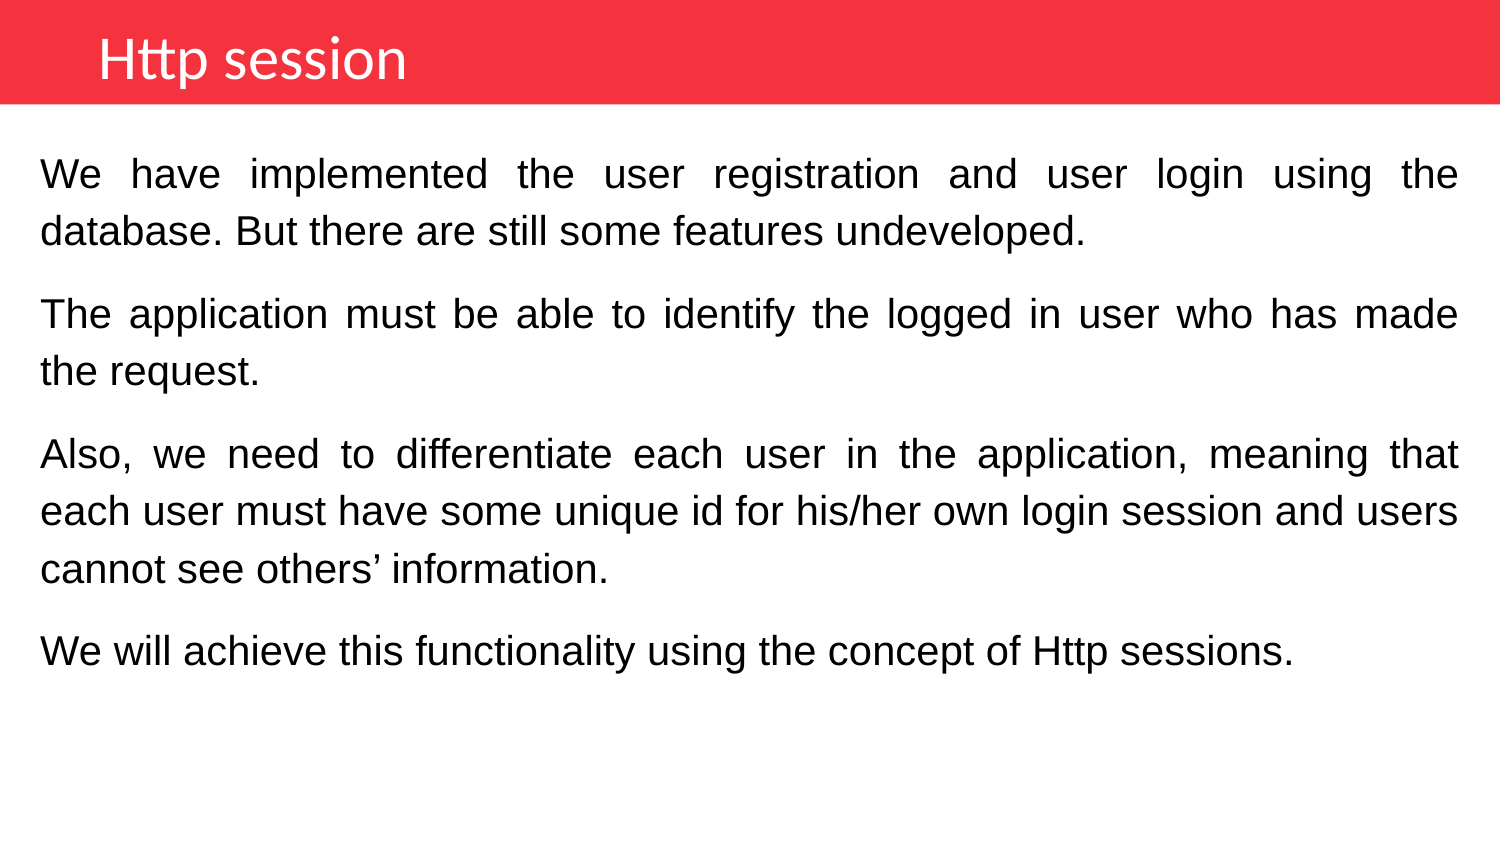

Http session

We have implemented the user registration and user login using the database. But there are still some features undeveloped.
The application must be able to identify the logged in user who has made the request.
Also, we need to differentiate each user in the application, meaning that each user must have some unique id for his/her own login session and users cannot see others’ information.
We will achieve this functionality using the concept of Http sessions.